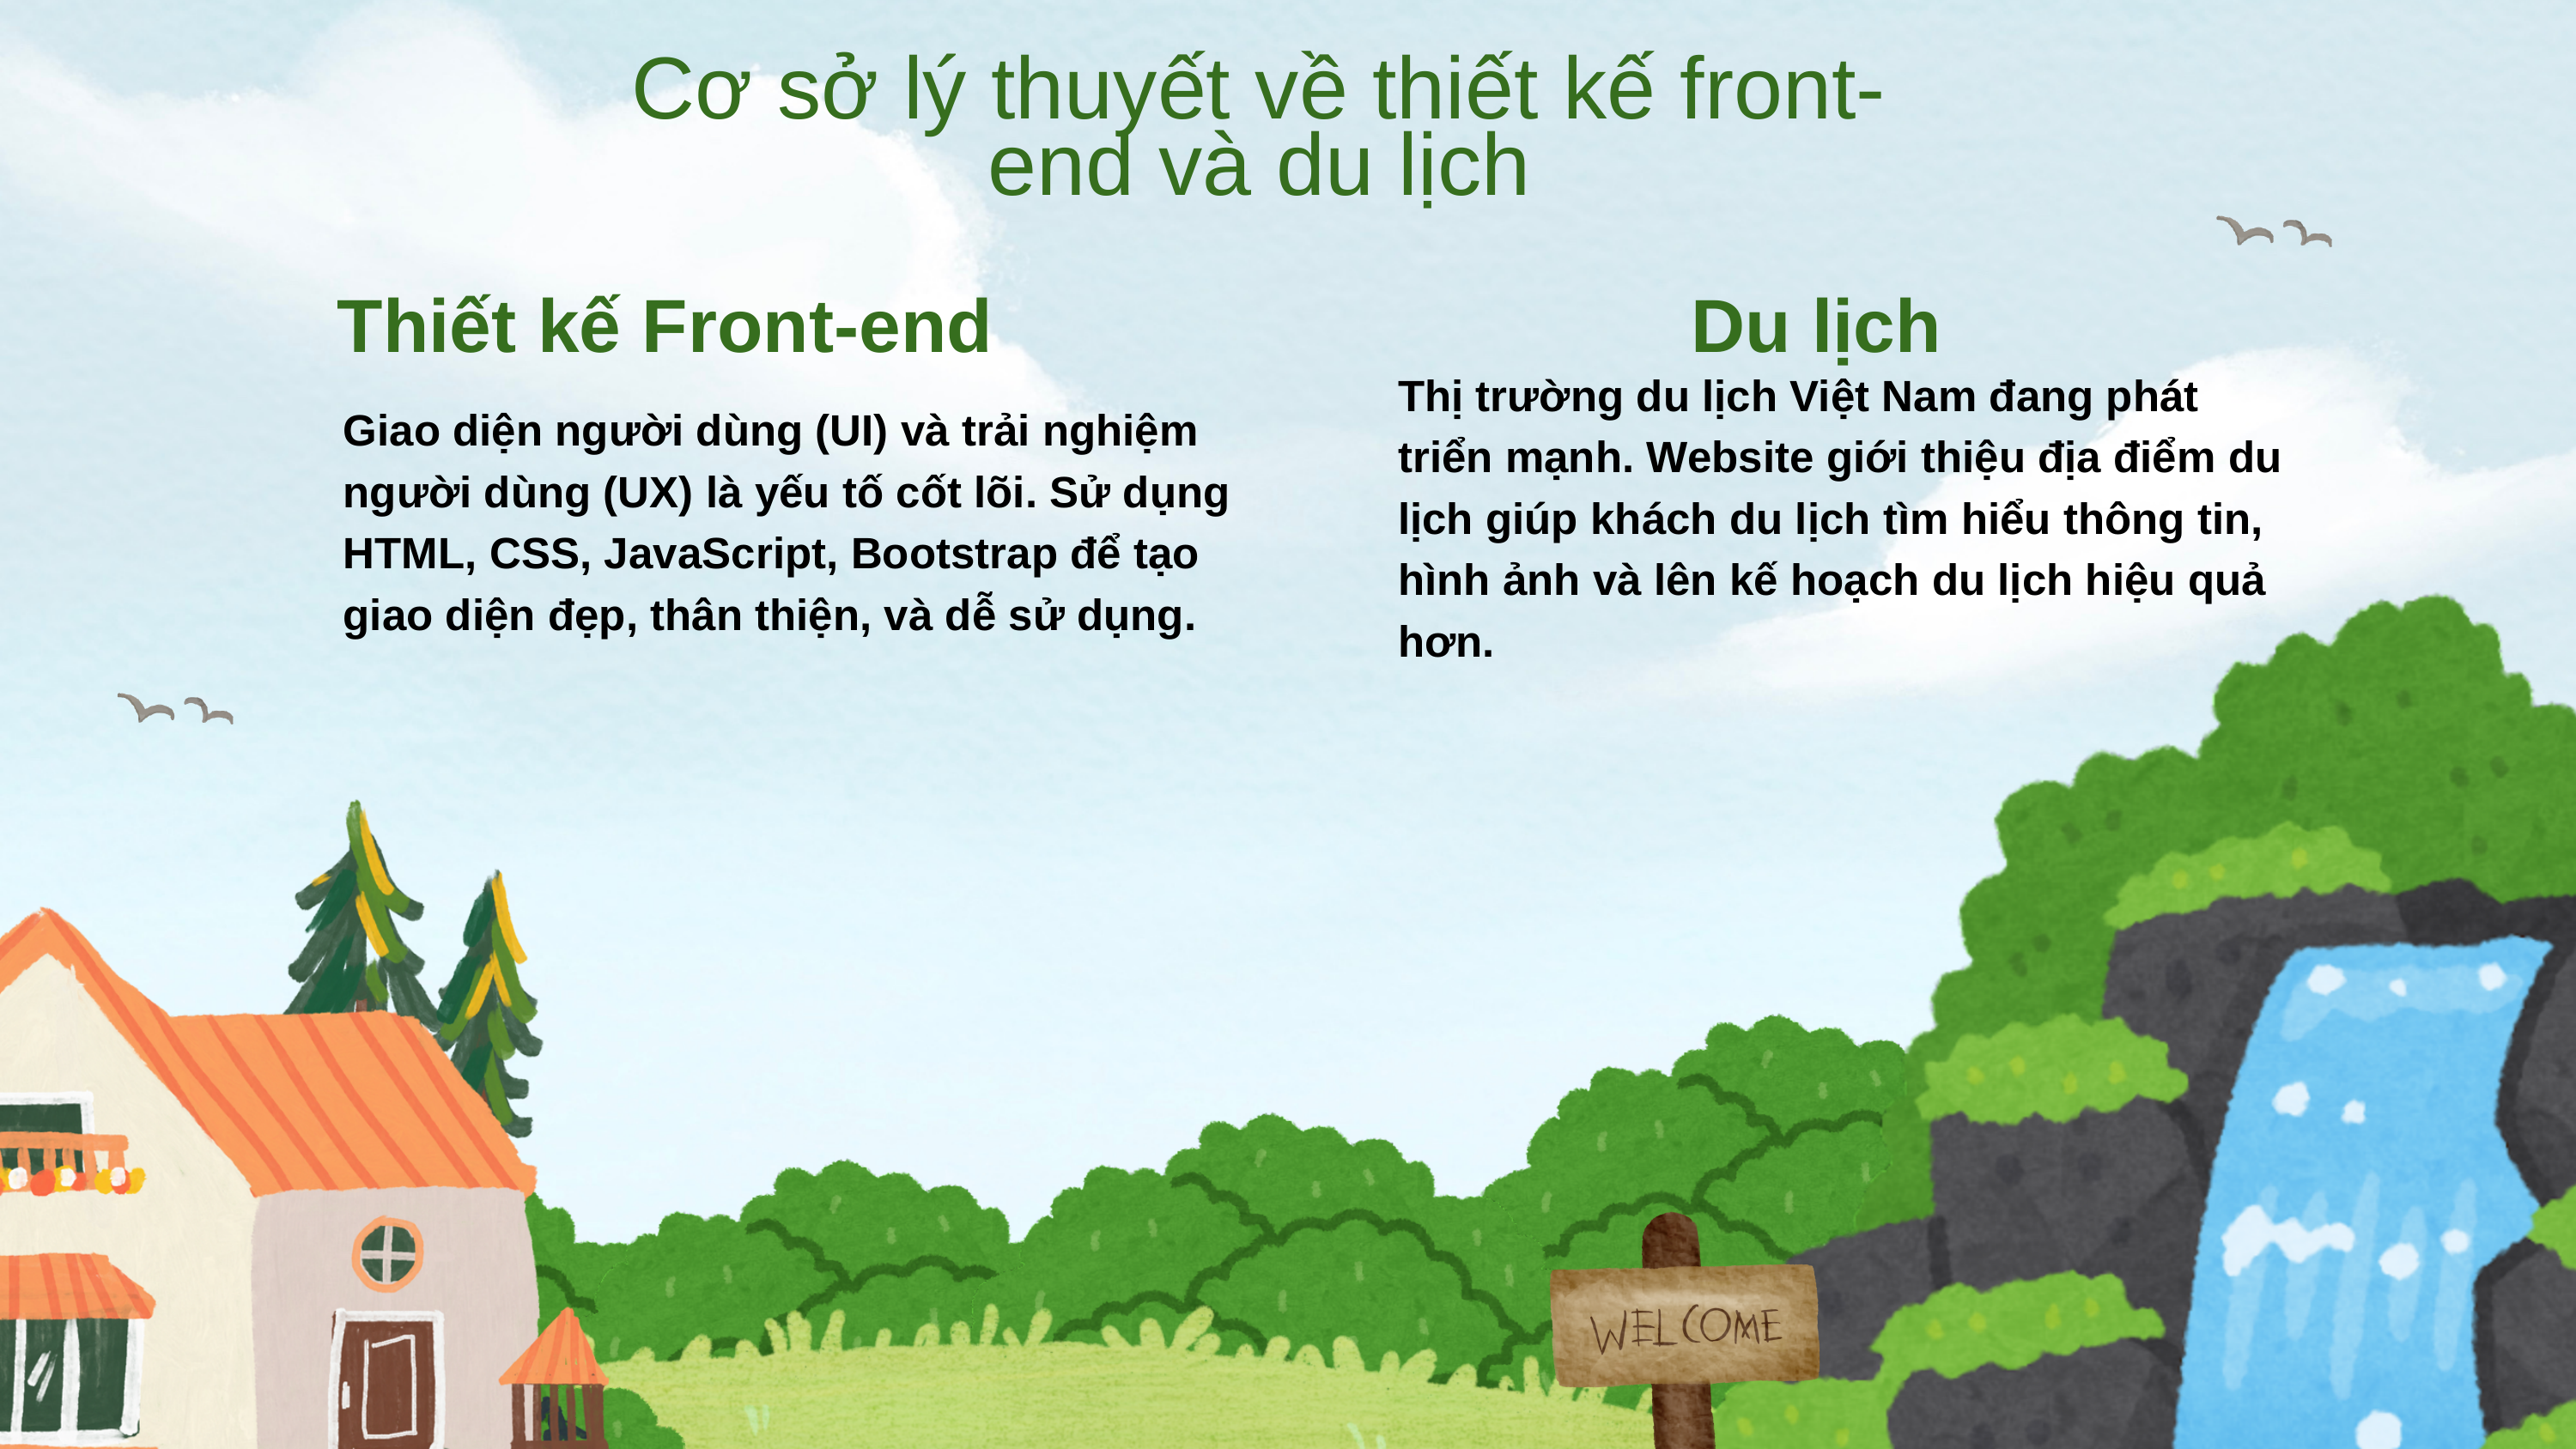

Cơ sở lý thuyết về thiết kế front-end và du lịch

Thiết kế Front-end
Du lịch
Thị trường du lịch Việt Nam đang phát triển mạnh. Website giới thiệu địa điểm du lịch giúp khách du lịch tìm hiểu thông tin, hình ảnh và lên kế hoạch du lịch hiệu quả hơn.

Giao diện người dùng (UI) và trải nghiệm người dùng (UX) là yếu tố cốt lõi. Sử dụng HTML, CSS, JavaScript, Bootstrap để tạo giao diện đẹp, thân thiện, và dễ sử dụng.